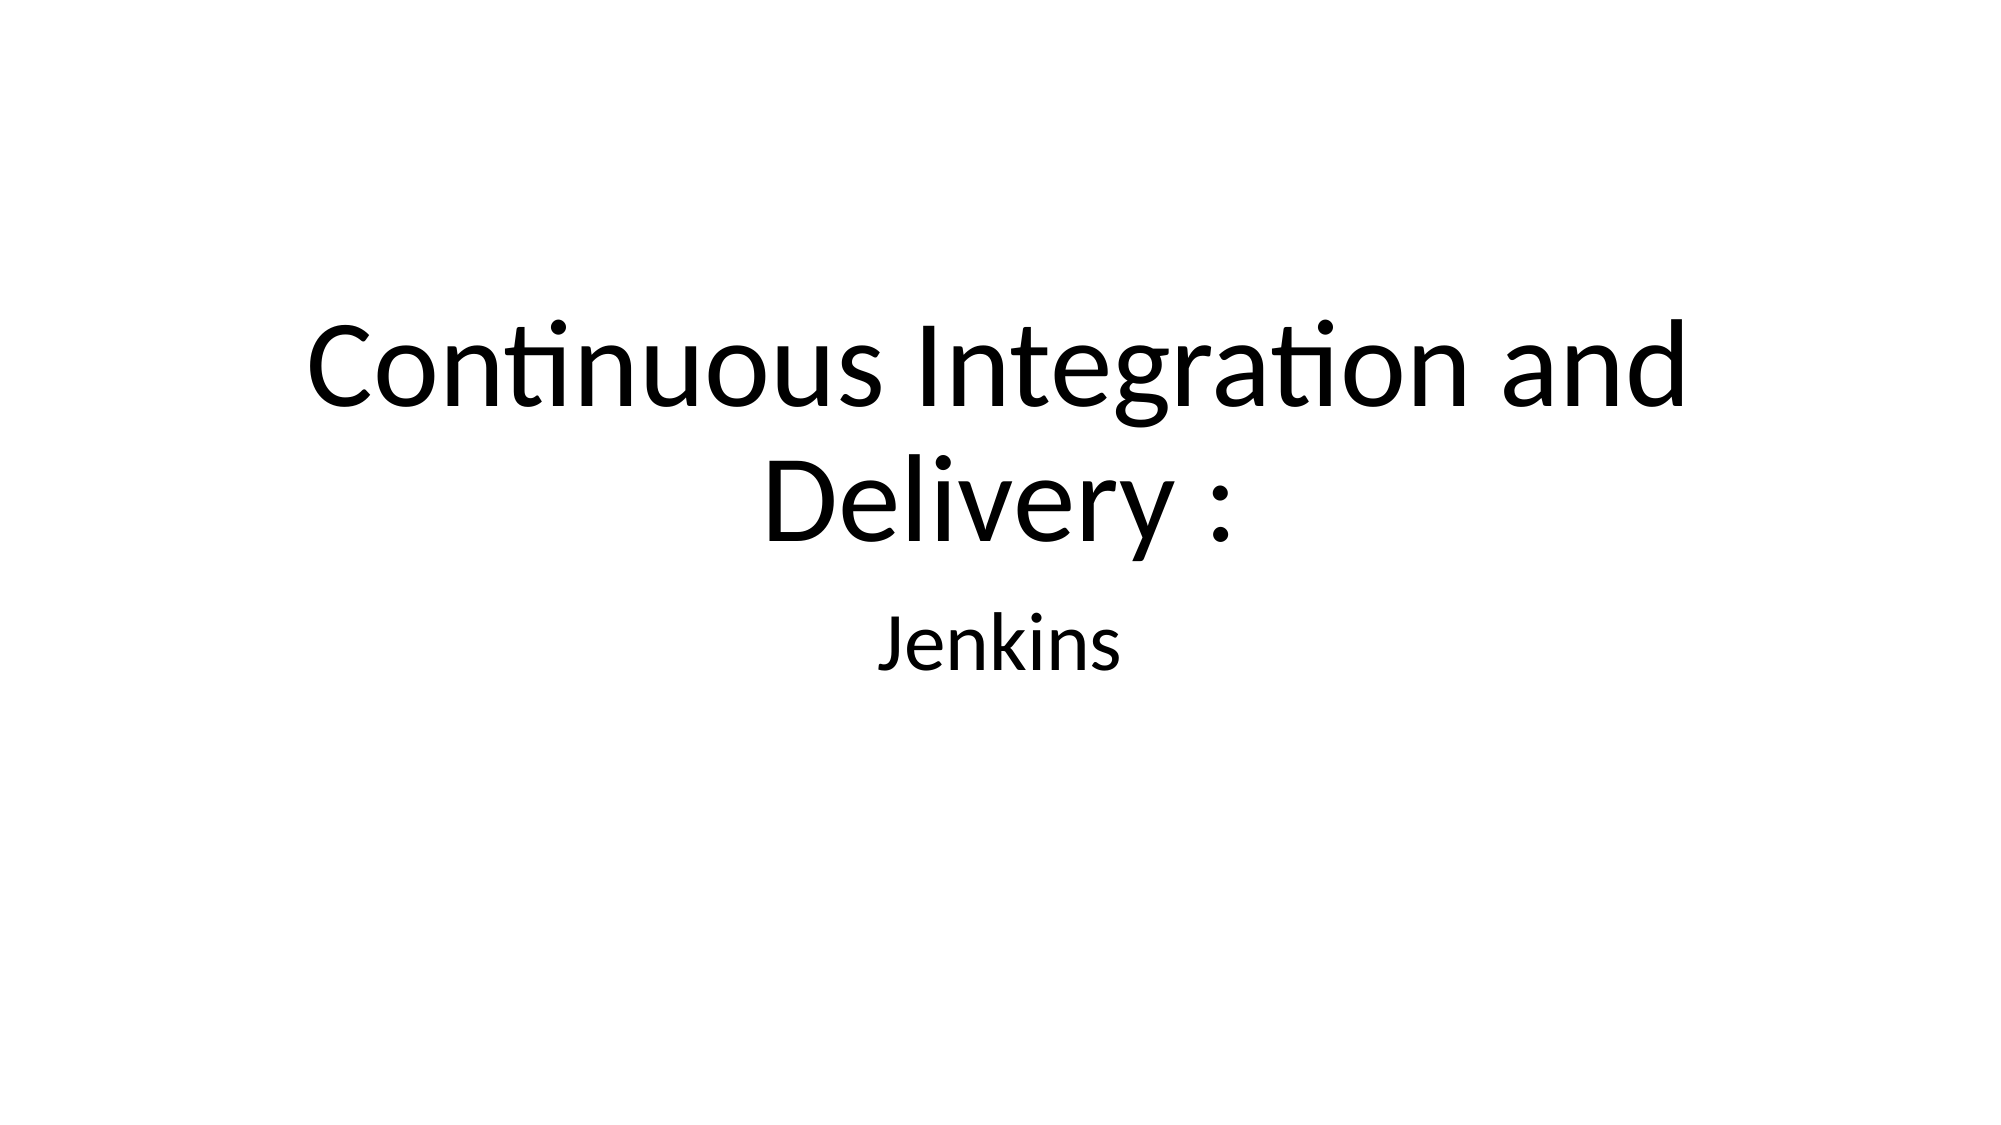

# Continuous Integration and Delivery :
Jenkins